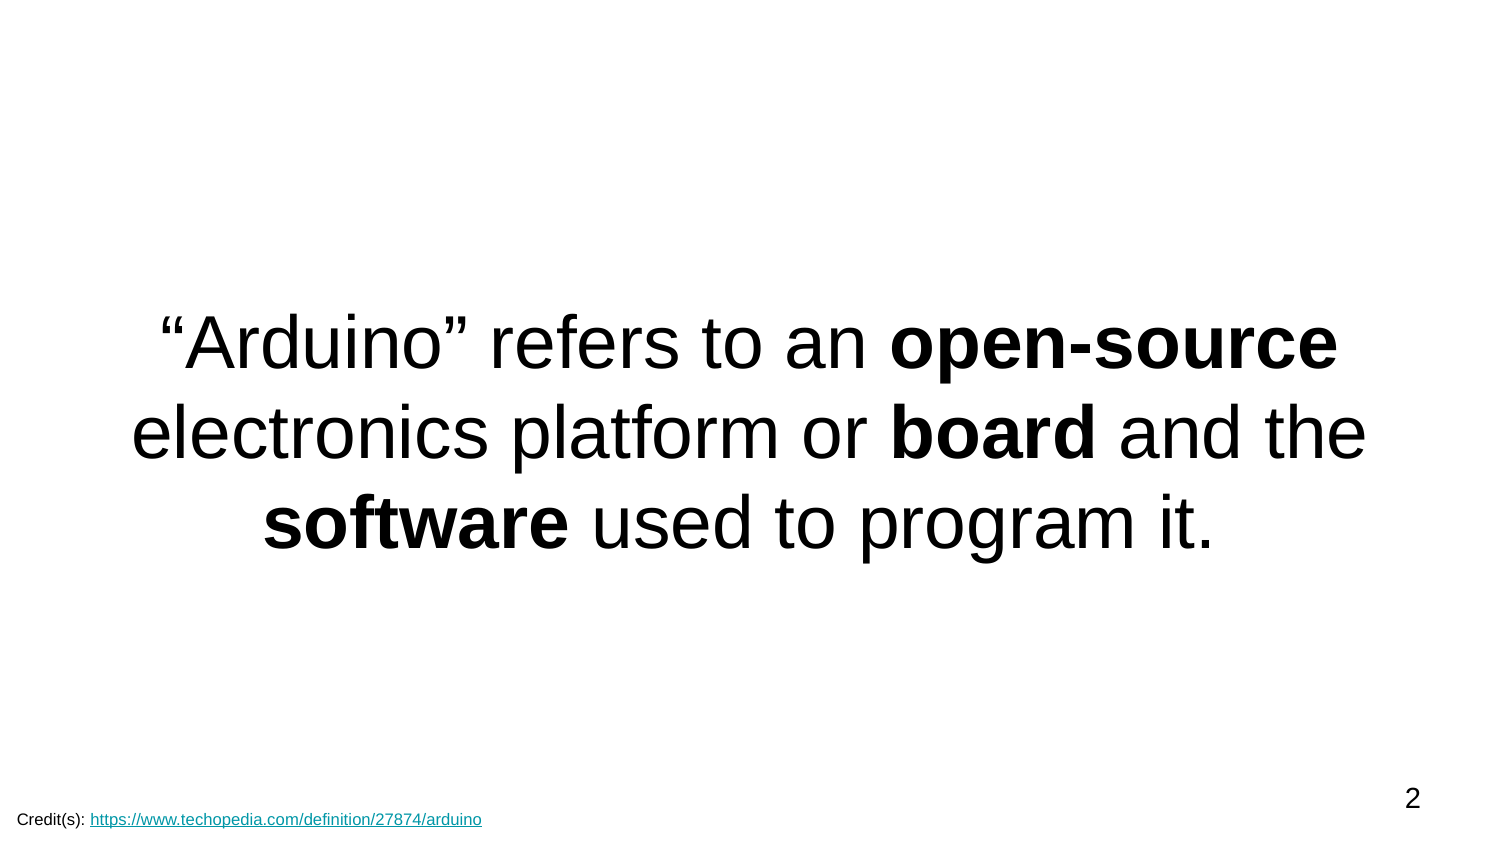

# “Arduino” refers to an open-source electronics platform or board and the software used to program it.
2
Credit(s): https://www.techopedia.com/definition/27874/arduino